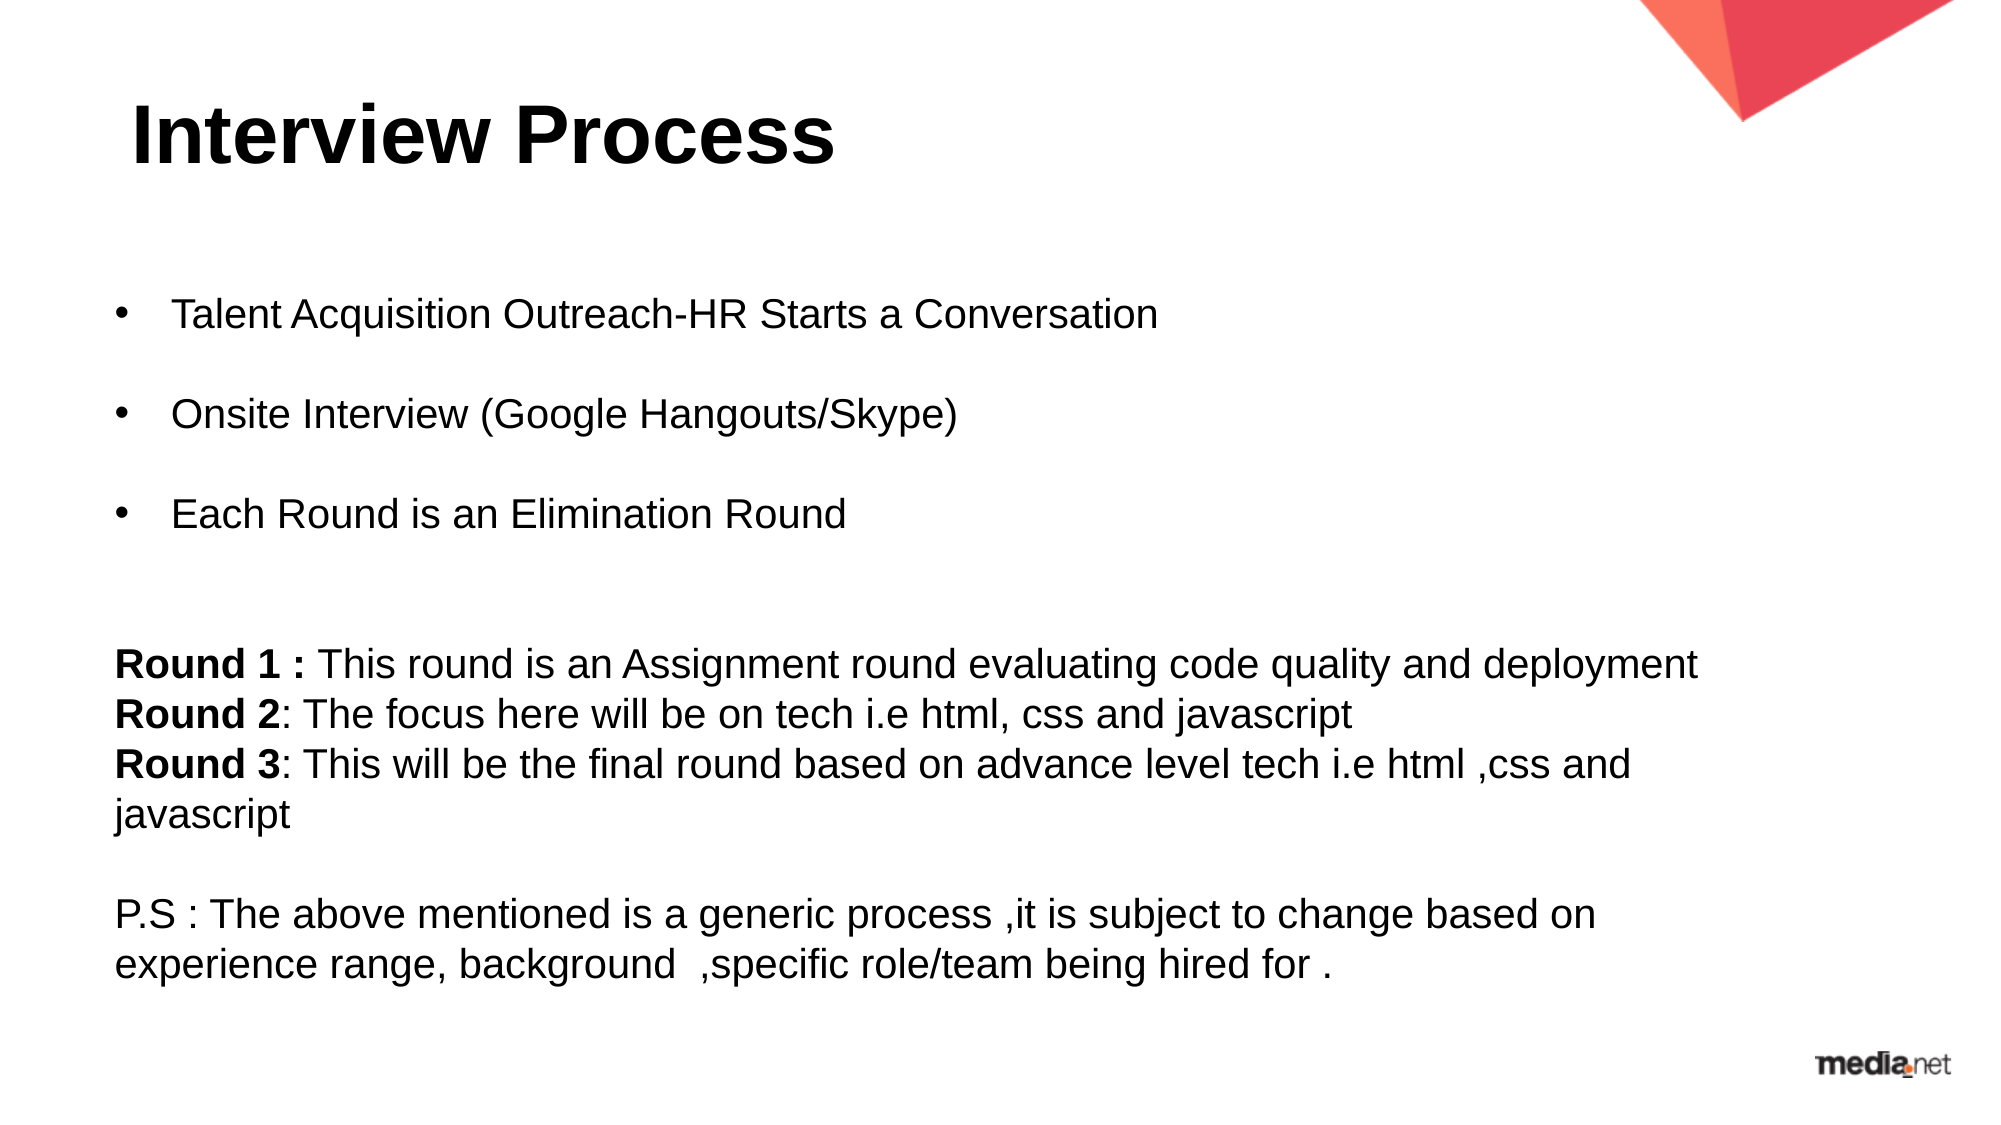

# Interview Process

Talent Acquisition Outreach-HR Starts a Conversation

Onsite Interview (Google Hangouts/Skype)

Each Round is an Elimination Round

Round 1 : This round is an Assignment round evaluating code quality and deployment
Round 2: The focus here will be on tech i.e html, css and javascript
Round 3: This will be the final round based on advance level tech i.e html ,css and javascript

P.S : The above mentioned is a generic process ,it is subject to change based on experience range, background  ,specific role/team being hired for .